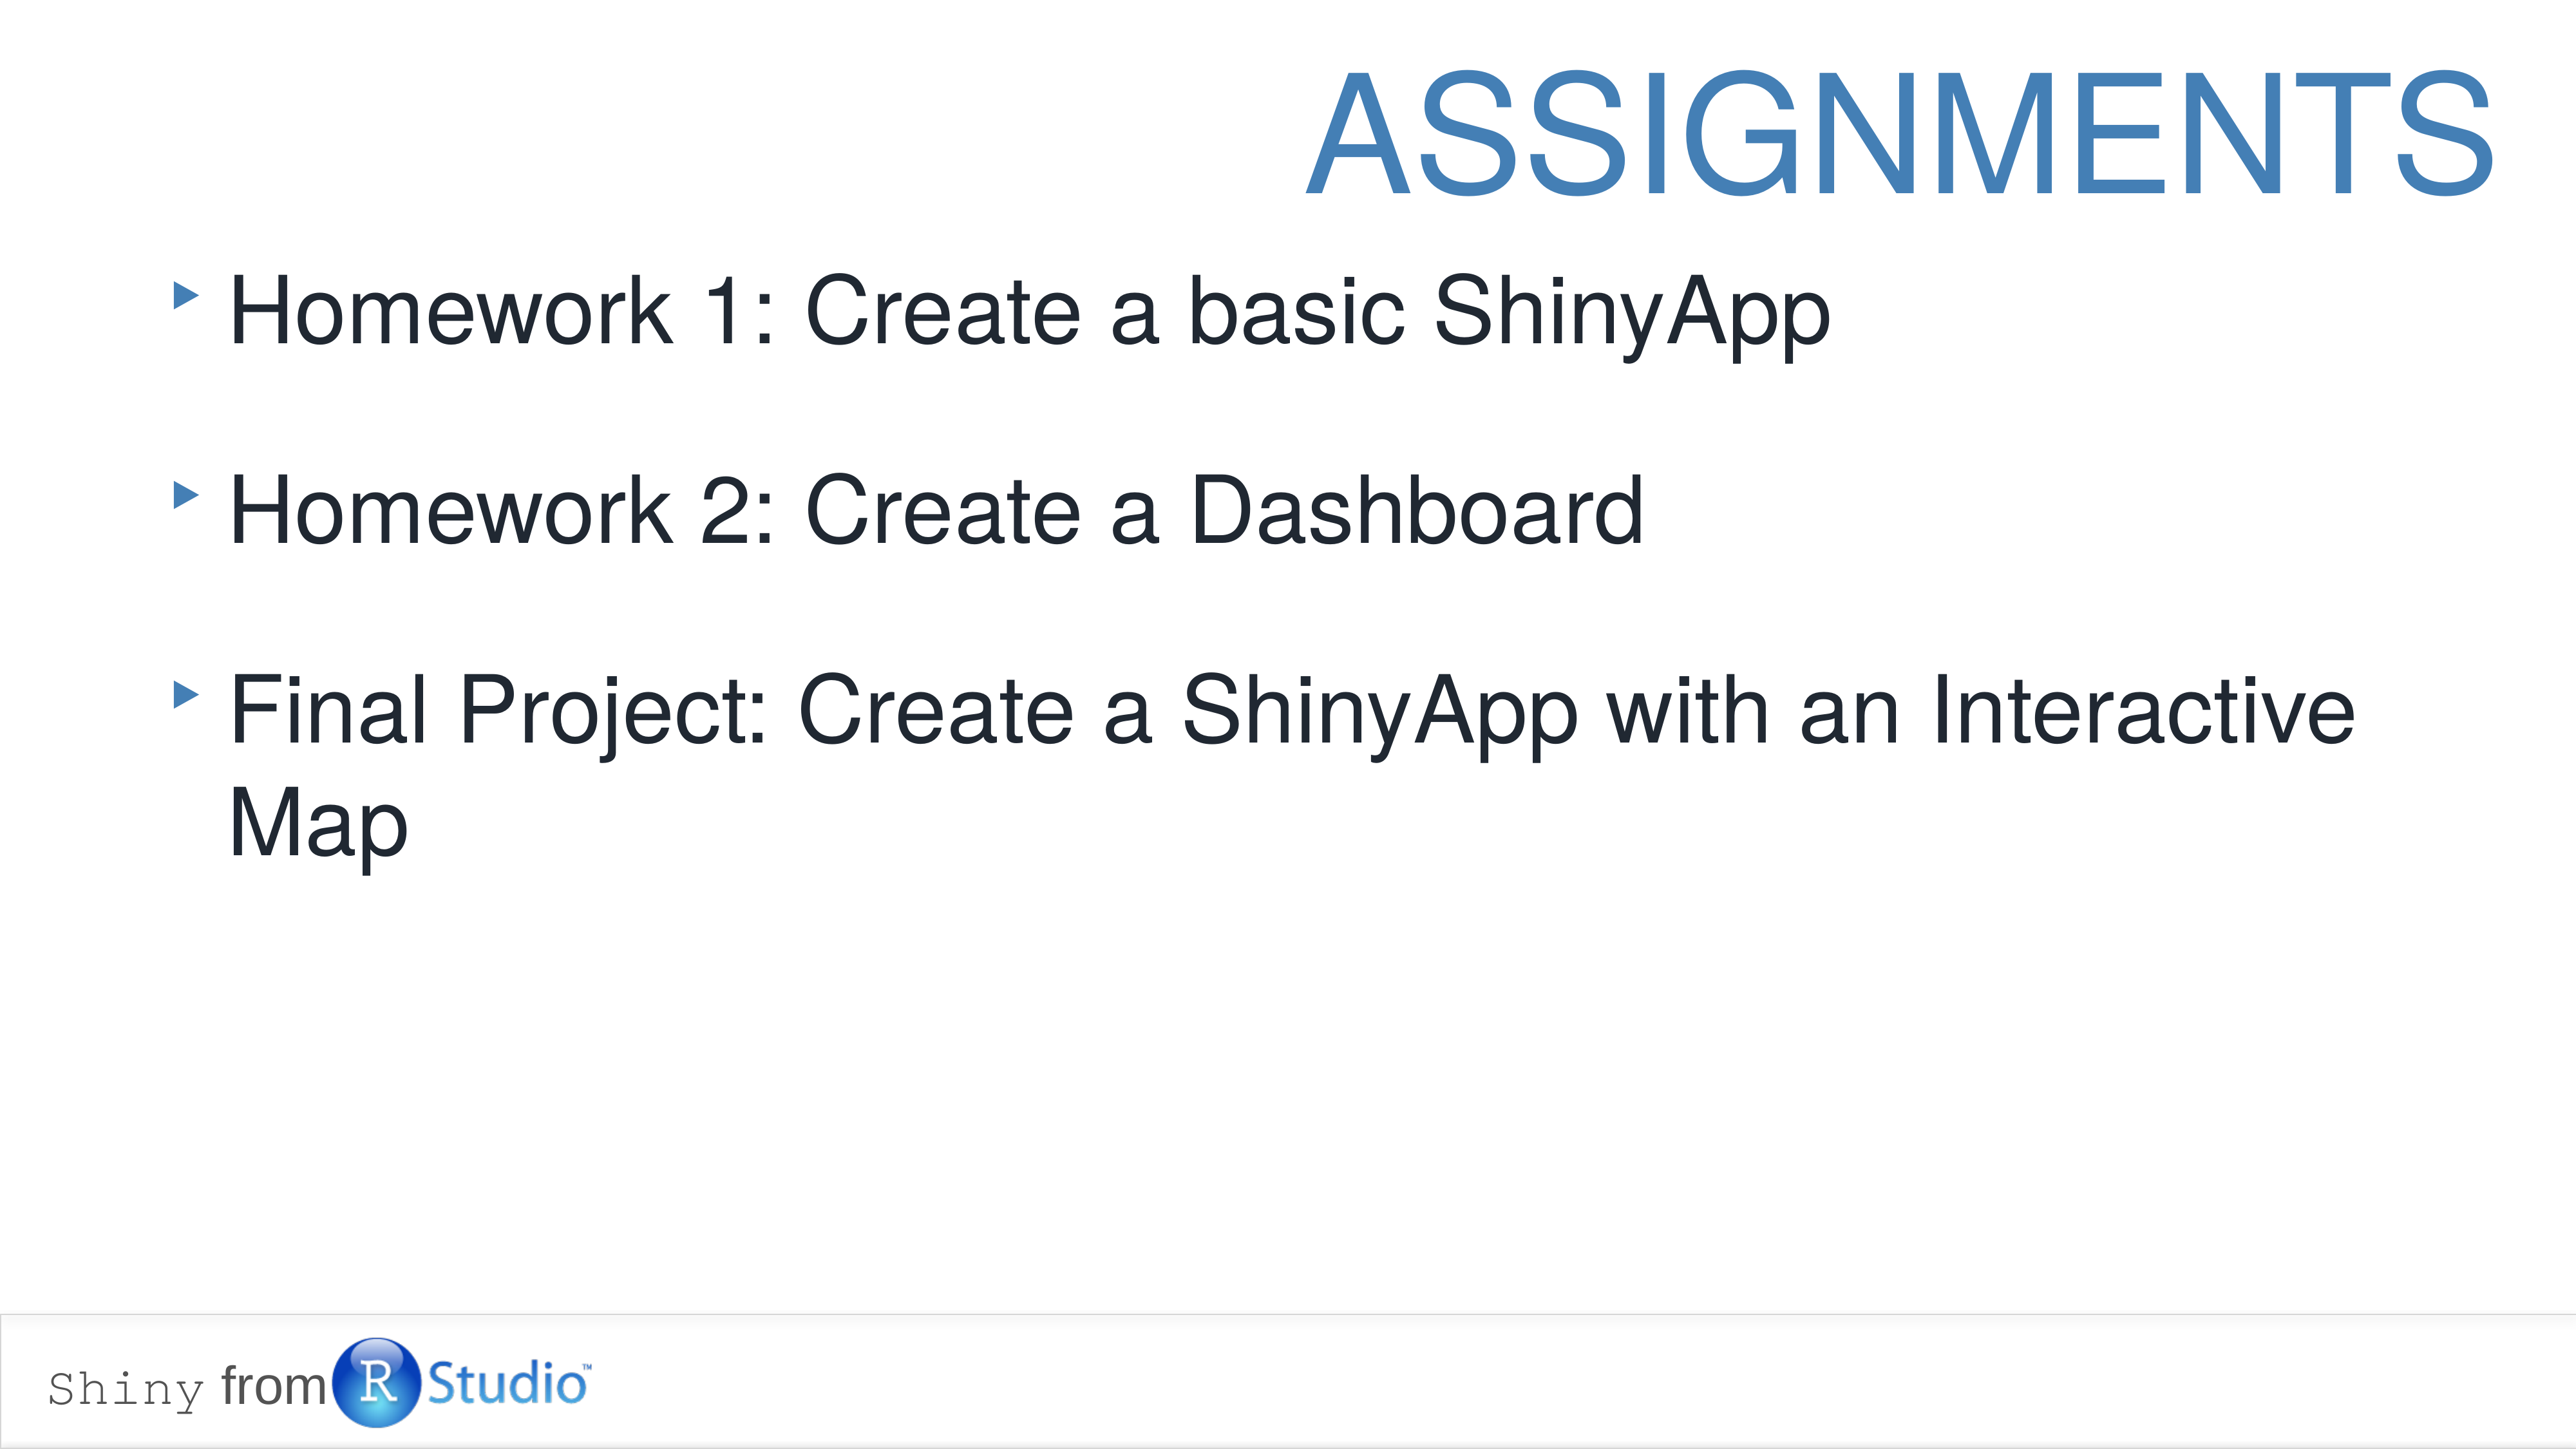

# Assignments
Homework 1: Create a basic ShinyApp
Homework 2: Create a Dashboard
Final Project: Create a ShinyApp with an Interactive Map